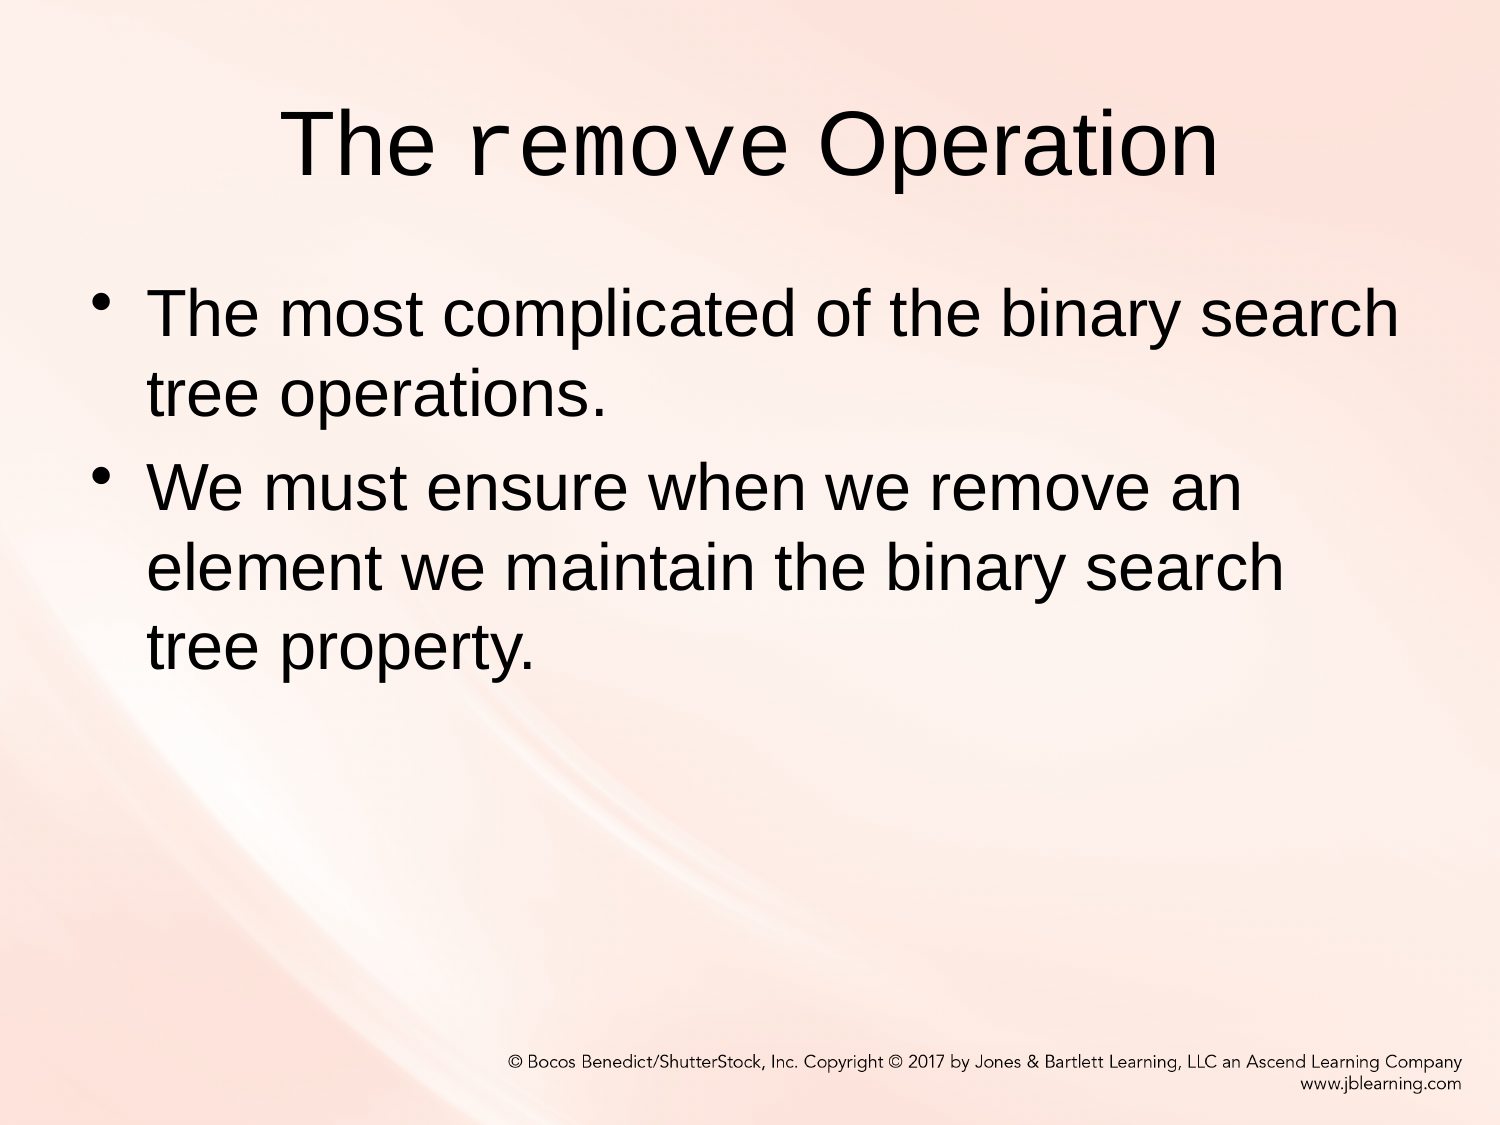

# The remove Operation
The most complicated of the binary search tree operations.
We must ensure when we remove an element we maintain the binary search tree property.